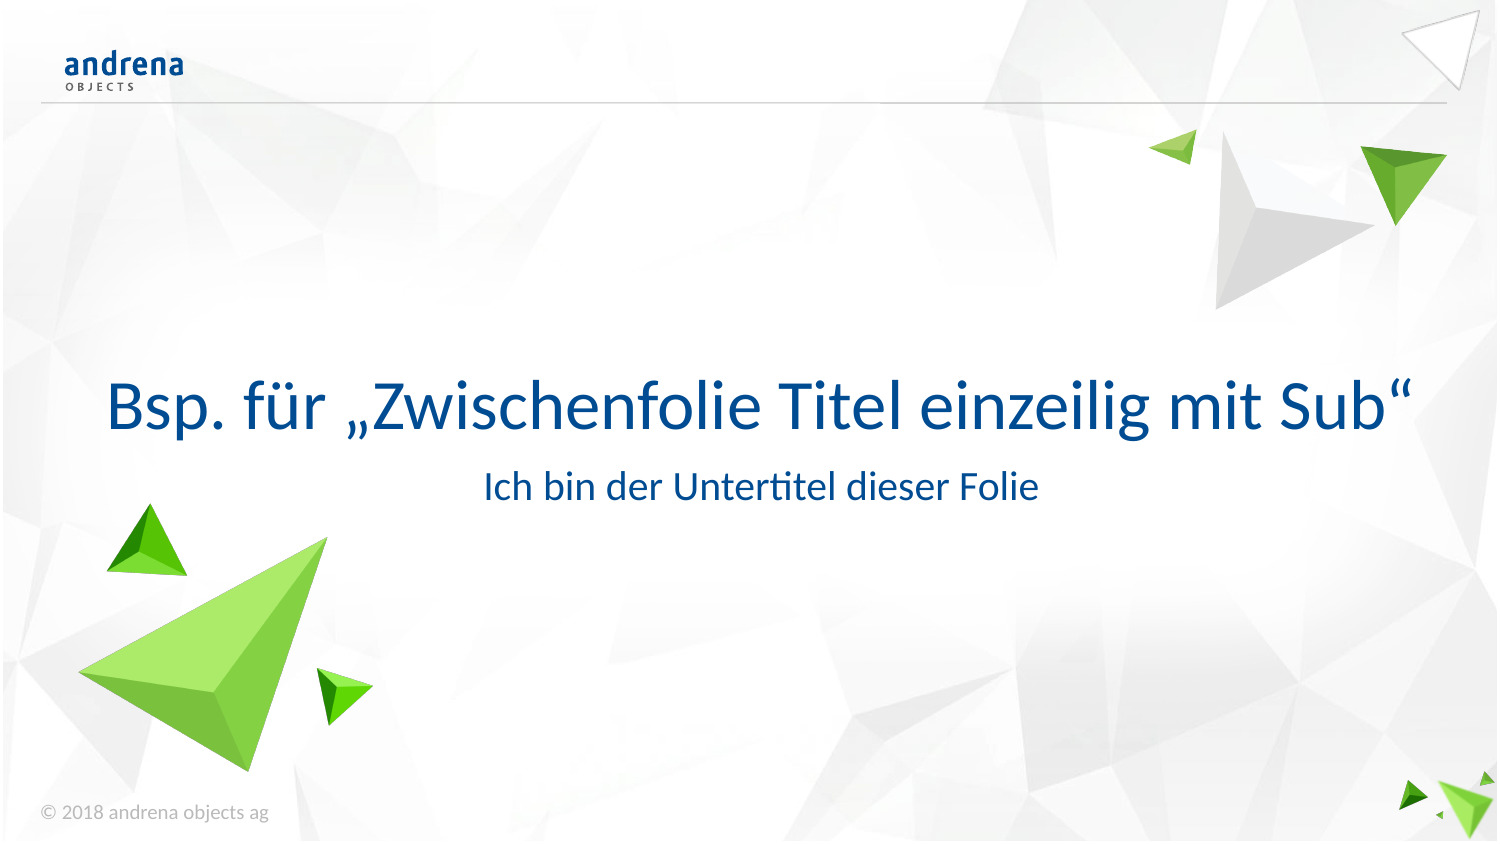

Bsp. für „Zwischenfolie Titel einzeilig mit Sub“
Ich bin der Untertitel dieser Folie